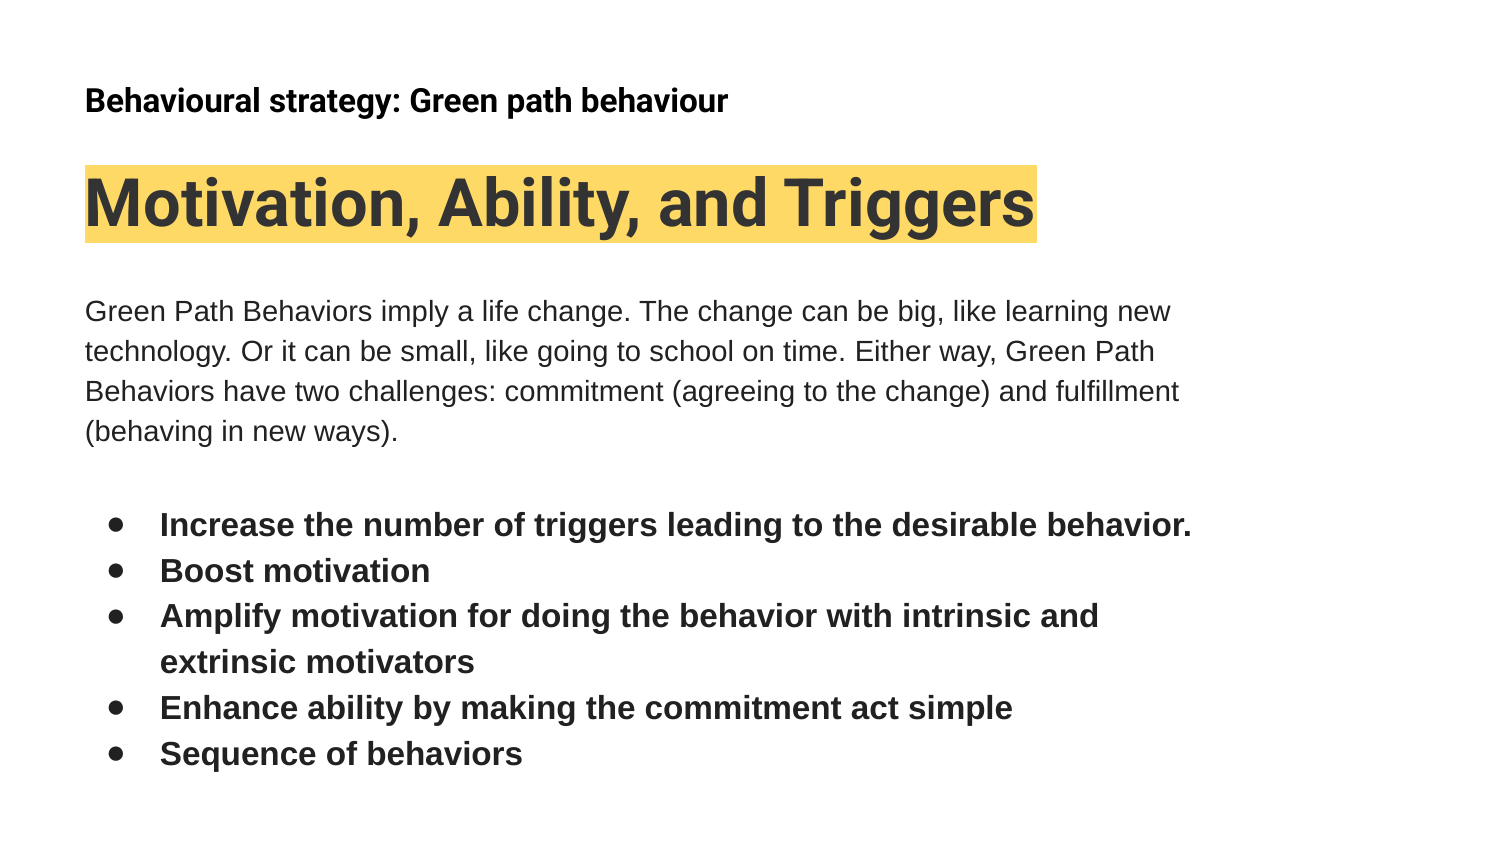

Behavioural strategy: Green path behaviour
Motivation, Ability, and Triggers
Green Path Behaviors imply a life change. The change can be big, like learning new technology. Or it can be small, like going to school on time. Either way, Green Path Behaviors have two challenges: commitment (agreeing to the change) and fulfillment (behaving in new ways).
Increase the number of triggers leading to the desirable behavior.
Boost motivation
Amplify motivation for doing the behavior with intrinsic and extrinsic motivators
Enhance ability by making the commitment act simple
Sequence of behaviors